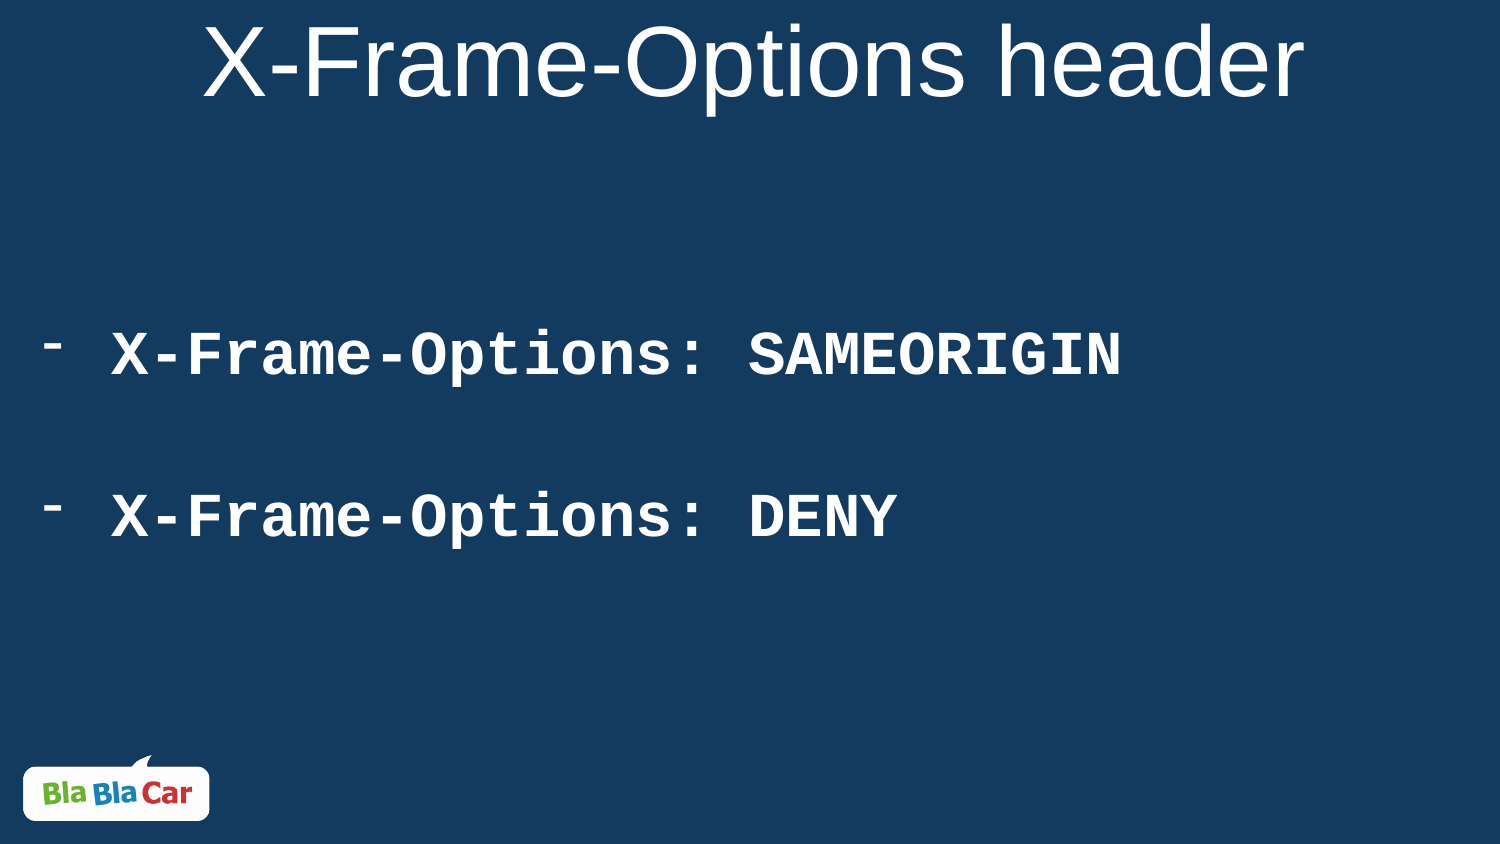

# X-Frame-Options header
X-Frame-Options: SAMEORIGIN

X-Frame-Options: DENY